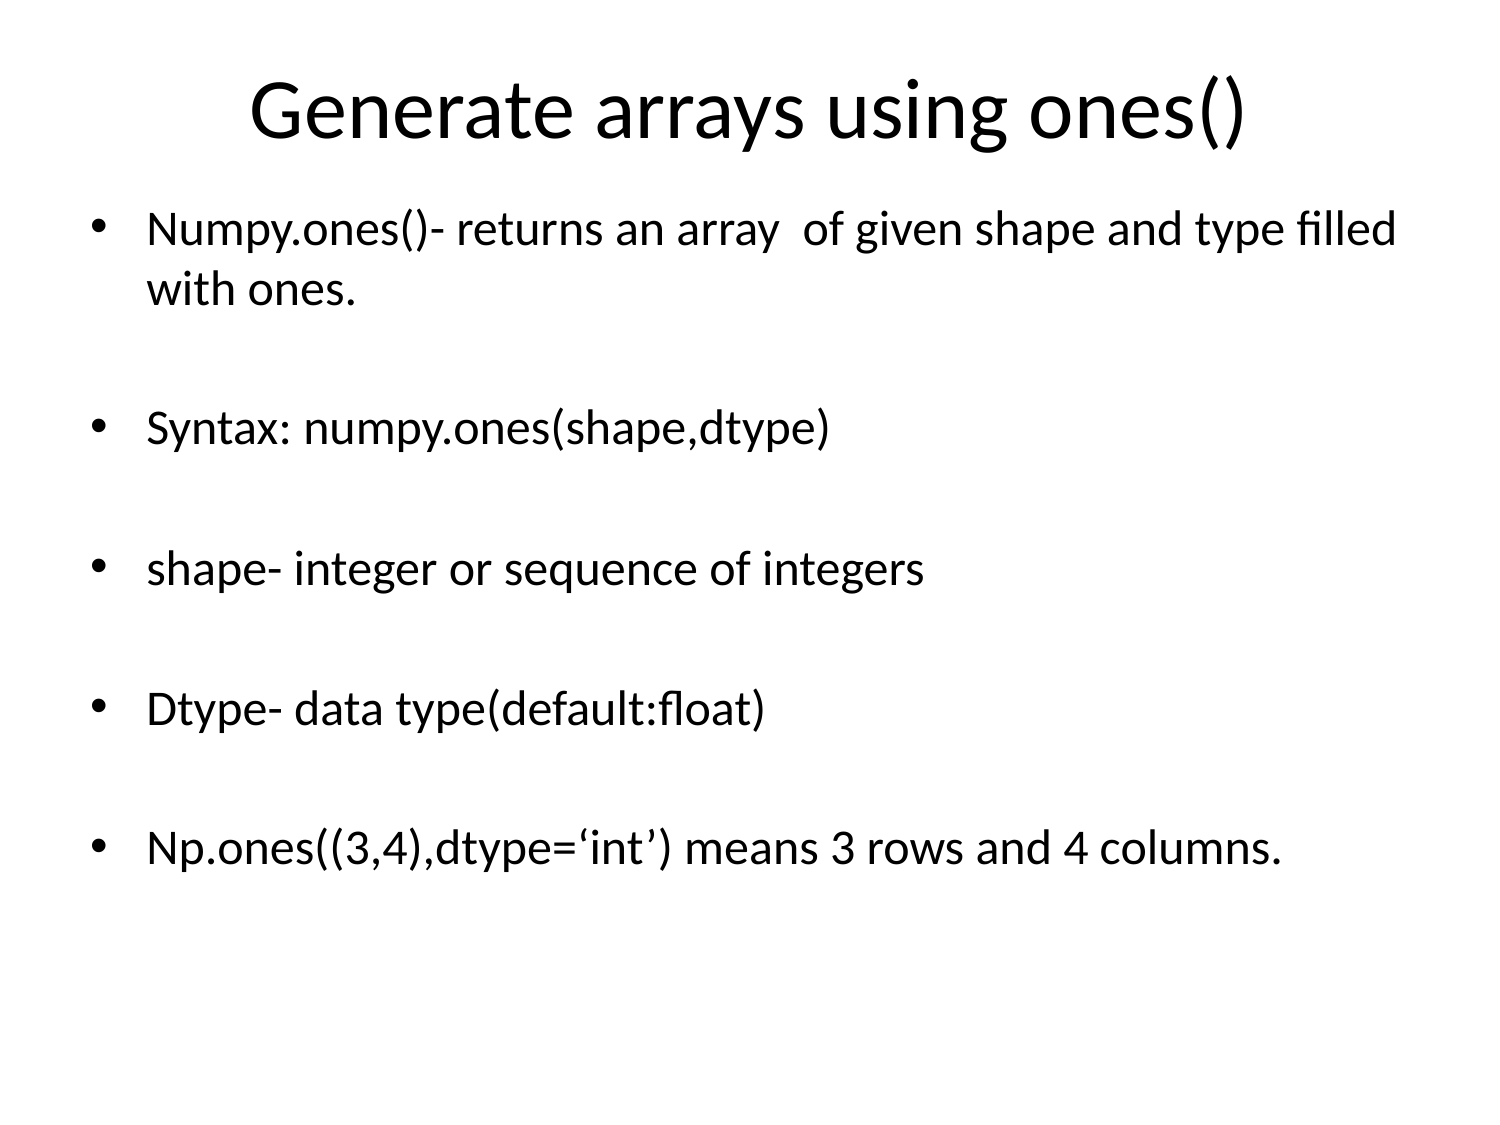

# Generate arrays using ones()
Numpy.ones()- returns an array  of given shape and type filled with ones.

Syntax: numpy.ones(shape,dtype)

shape- integer or sequence of integers

Dtype- data type(default:float)

Np.ones((3,4),dtype=‘int’) means 3 rows and 4 columns.